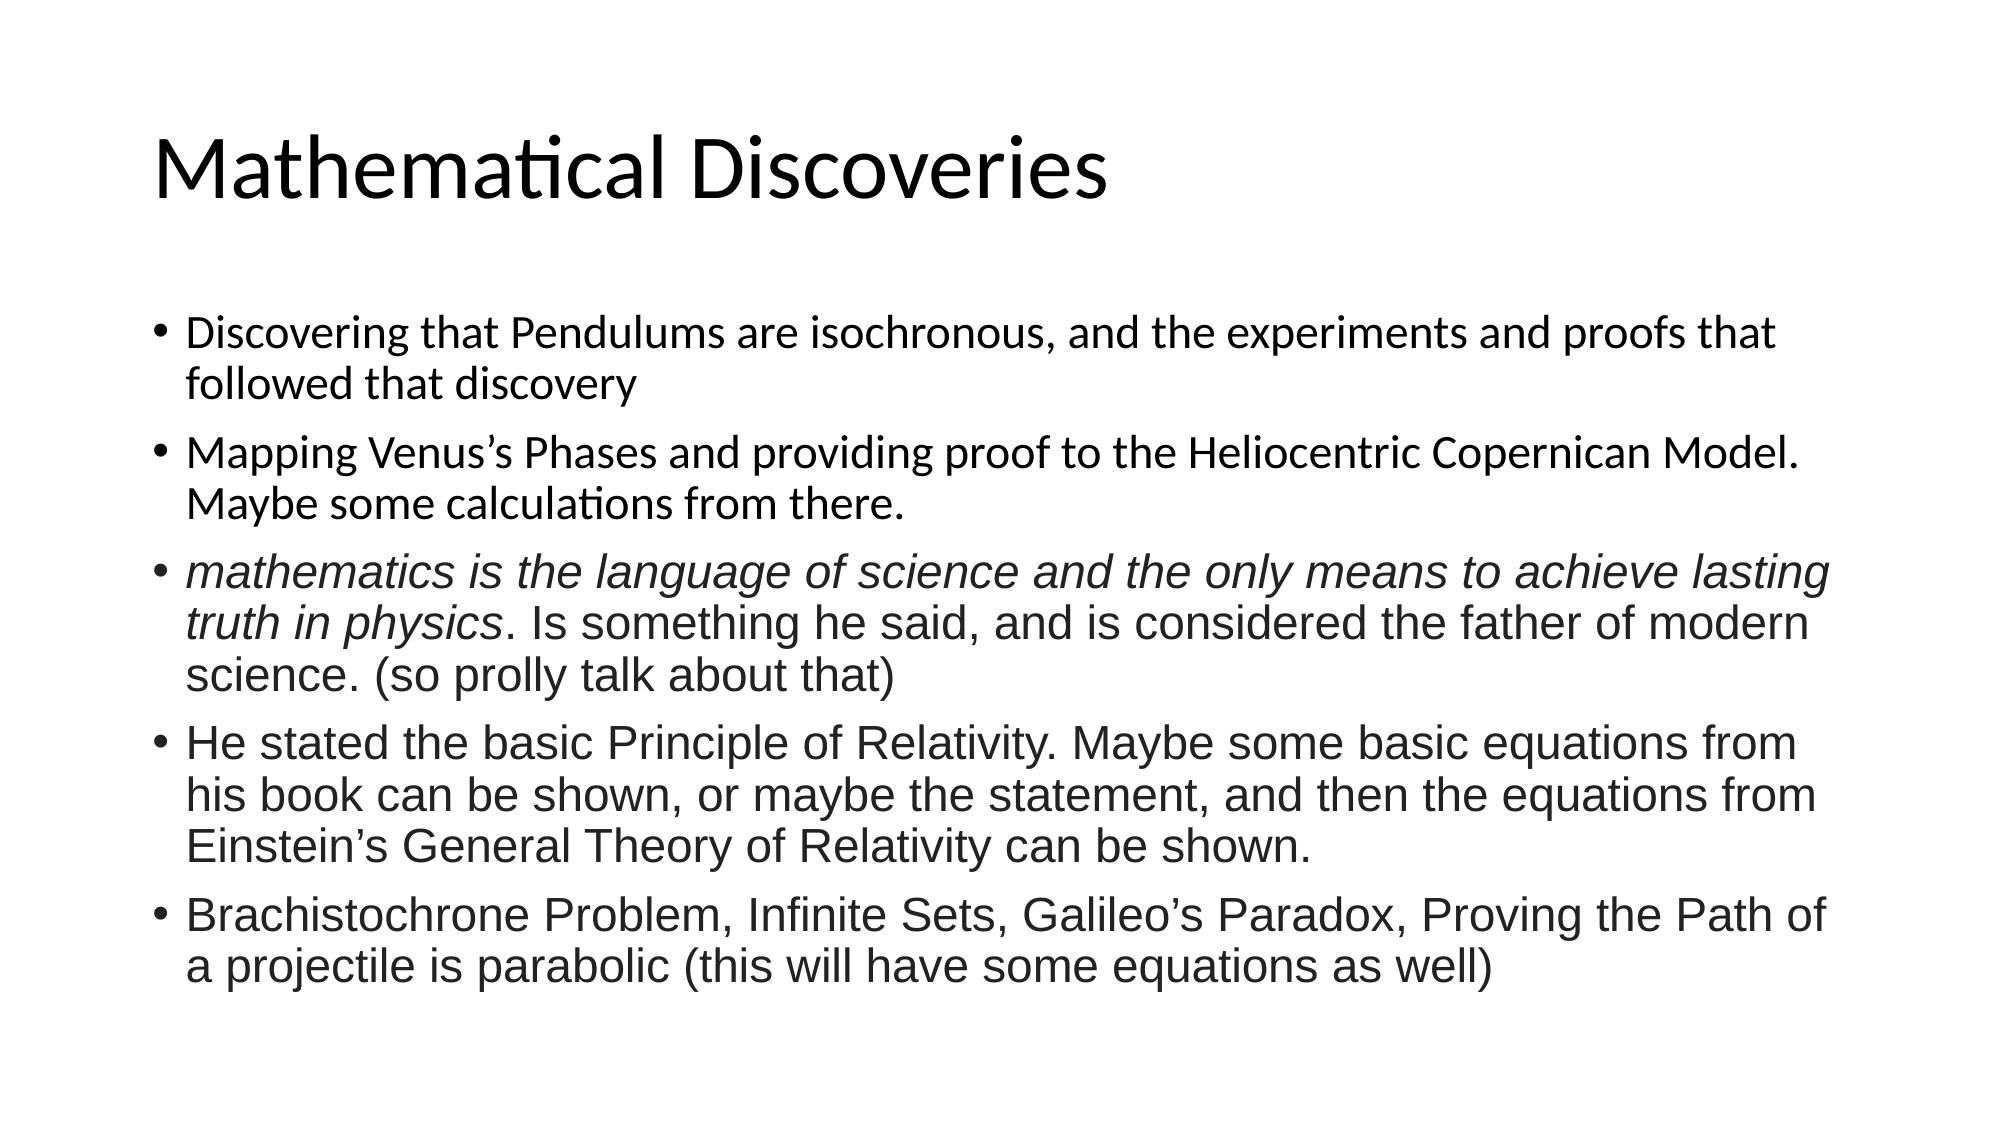

# Mathematical Discoveries
Discovering that Pendulums are isochronous, and the experiments and proofs that followed that discovery
Mapping Venus’s Phases and providing proof to the Heliocentric Copernican Model. Maybe some calculations from there.
mathematics is the language of science and the only means to achieve lasting truth in physics. Is something he said, and is considered the father of modern science. (so prolly talk about that)
He stated the basic Principle of Relativity. Maybe some basic equations from his book can be shown, or maybe the statement, and then the equations from Einstein’s General Theory of Relativity can be shown.
Brachistochrone Problem, Infinite Sets, Galileo’s Paradox, Proving the Path of a projectile is parabolic (this will have some equations as well)